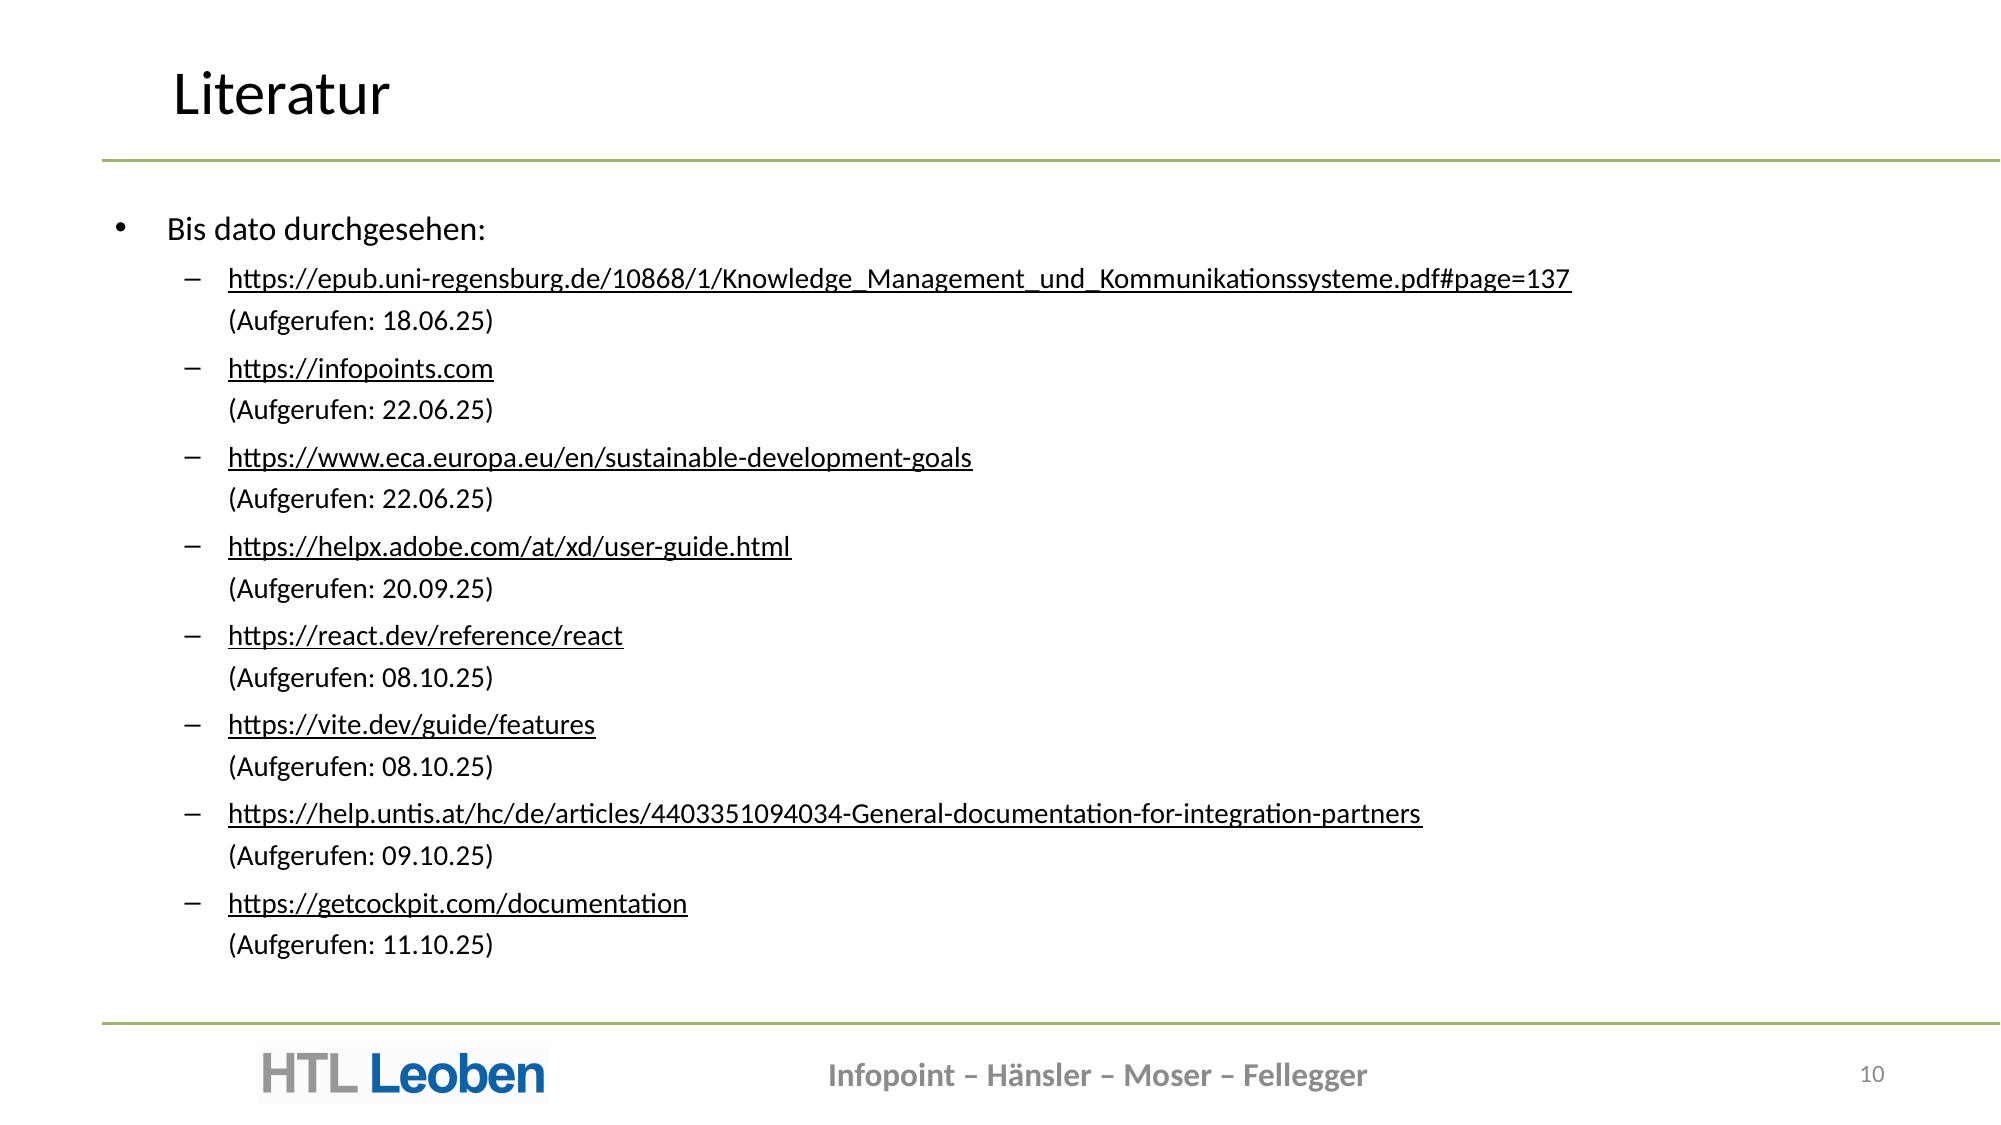

# Literatur
Bis dato durchgesehen:
https://epub.uni-regensburg.de/10868/1/Knowledge_Management_und_Kommunikationssysteme.pdf#page=137
(Aufgerufen: 18.06.25)
https://infopoints.com
(Aufgerufen: 22.06.25)
https://www.eca.europa.eu/en/sustainable-development-goals
(Aufgerufen: 22.06.25)
https://helpx.adobe.com/at/xd/user-guide.html
(Aufgerufen: 20.09.25)
https://react.dev/reference/react
(Aufgerufen: 08.10.25)
https://vite.dev/guide/features
(Aufgerufen: 08.10.25)
https://help.untis.at/hc/de/articles/4403351094034-General-documentation-for-integration-partners
(Aufgerufen: 09.10.25)
https://getcockpit.com/documentation
(Aufgerufen: 11.10.25)

Infopoint – Hänsler – Moser – Fellegger
10